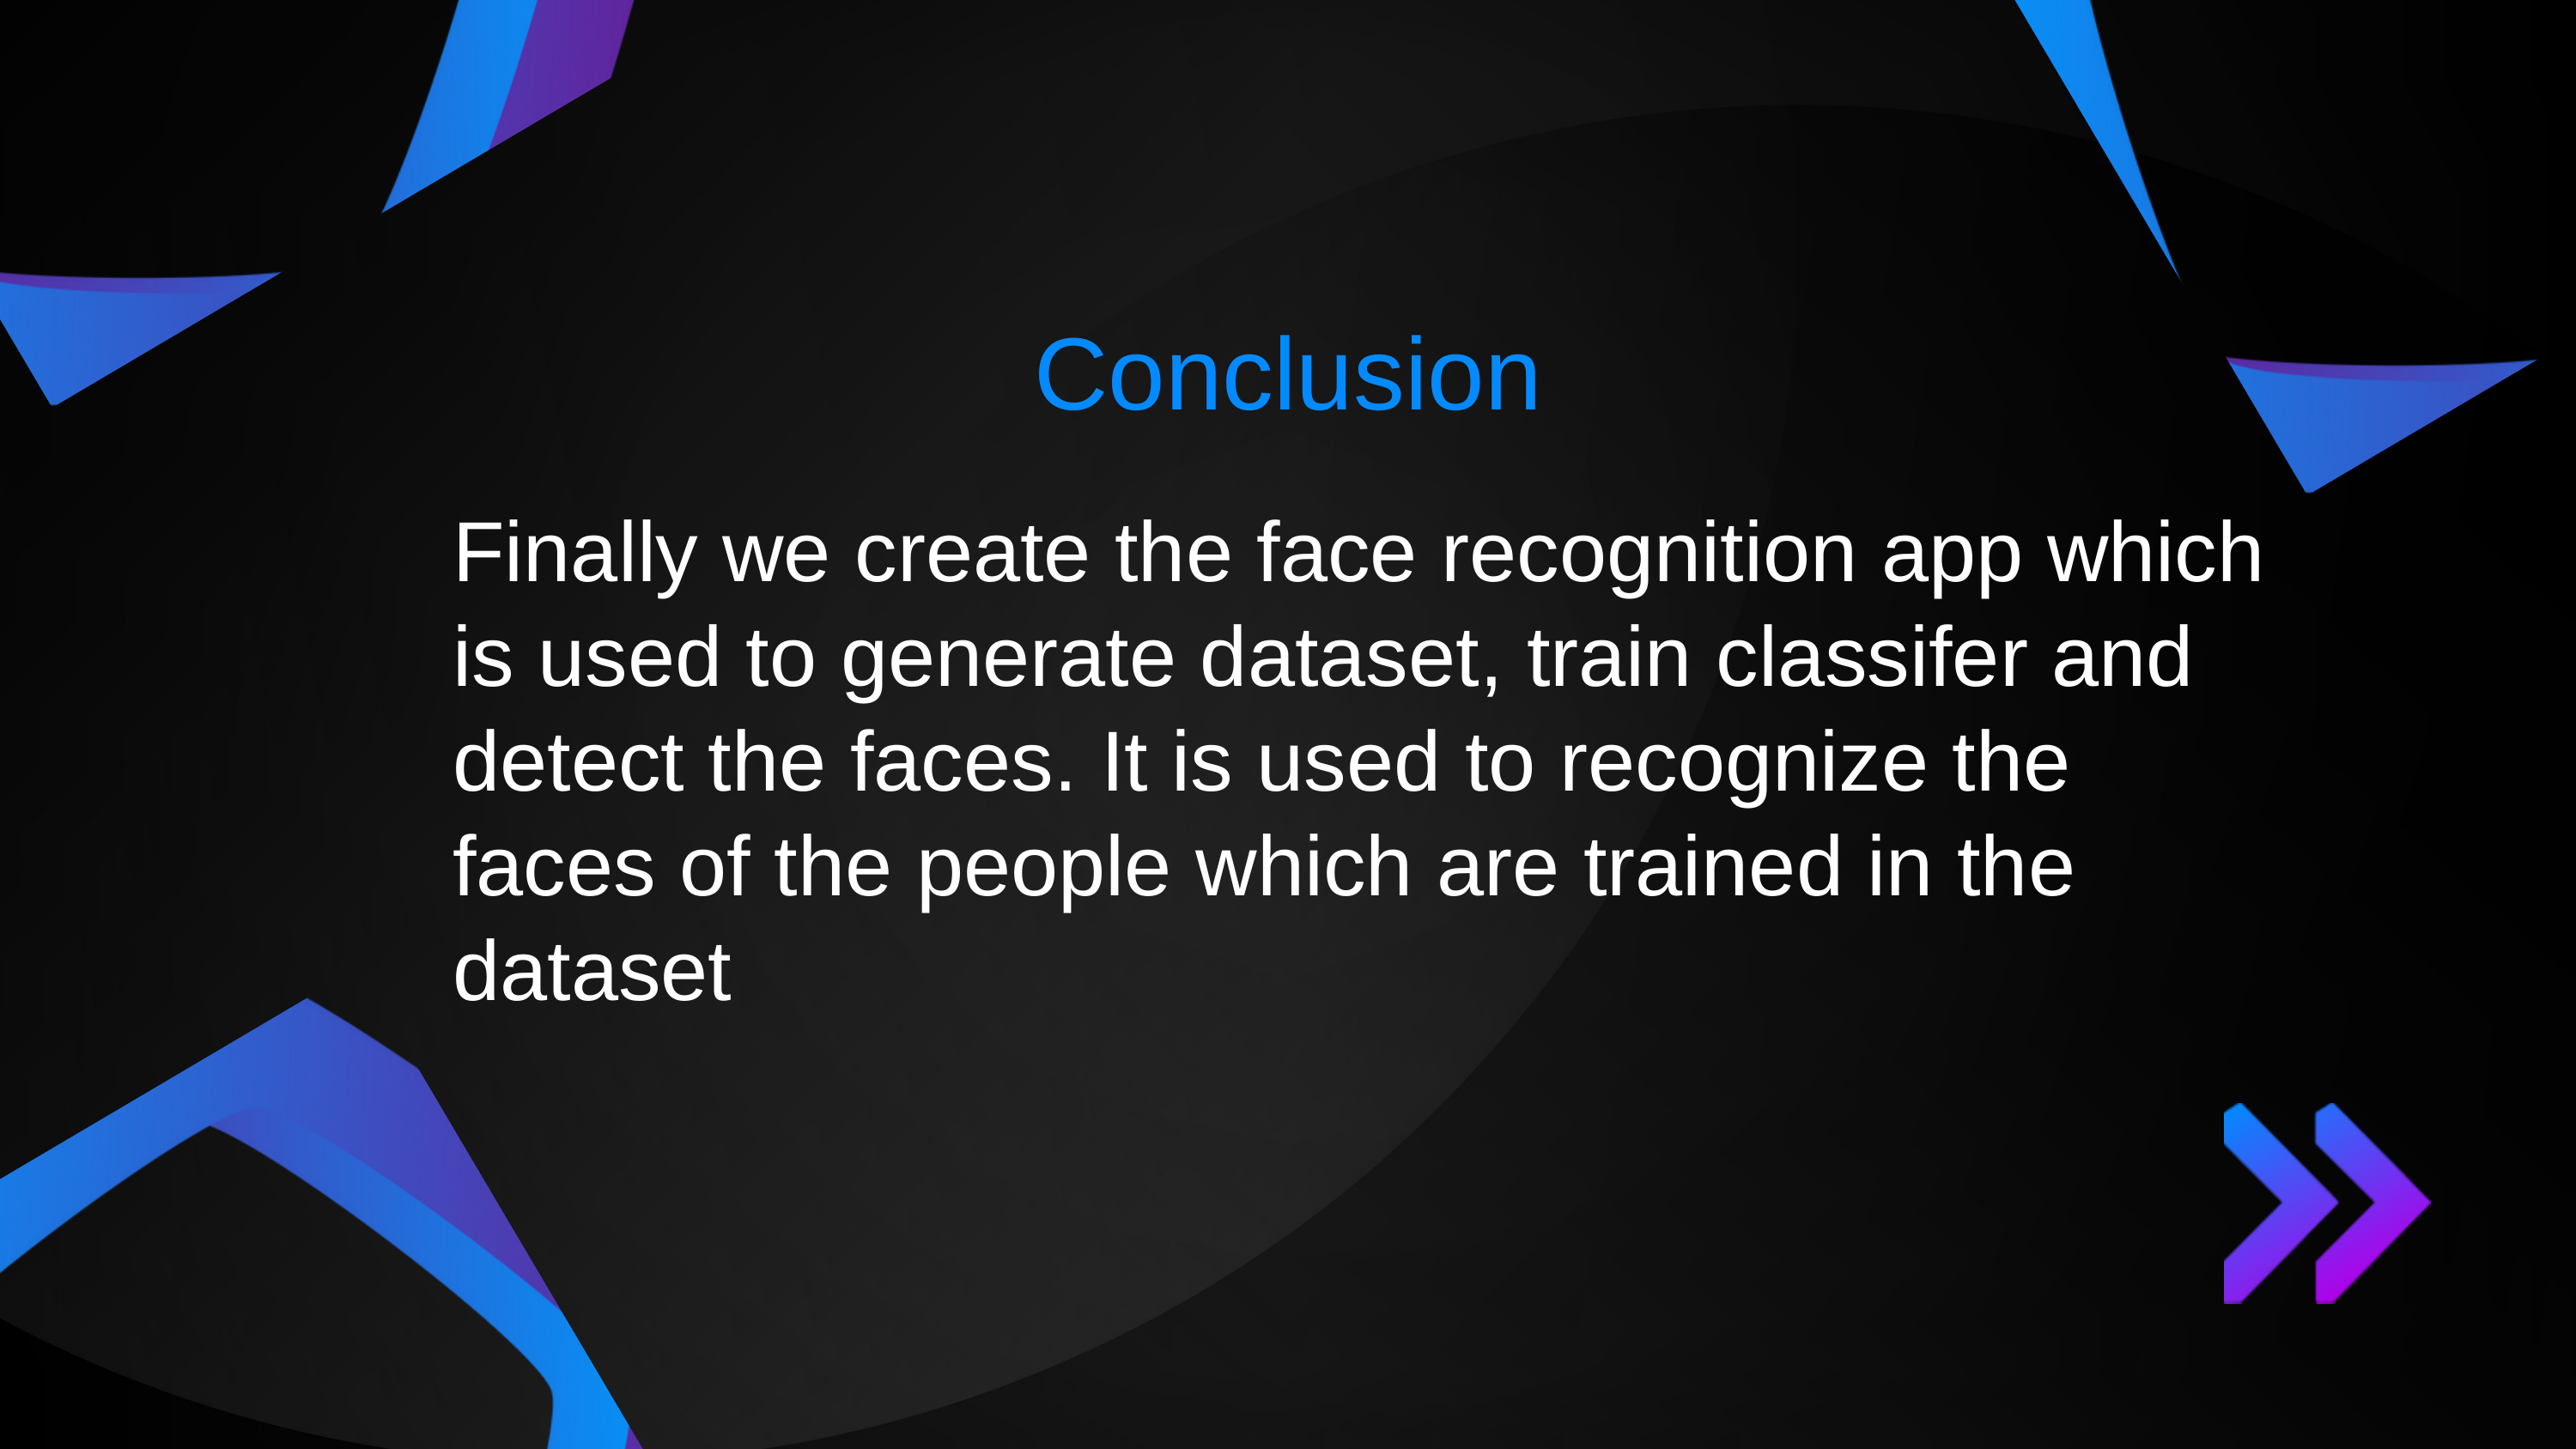

Conclusion
Finally we create the face recognition app which is used to generate dataset, train classifer and detect the faces. It is used to recognize the faces of the people which are trained in the dataset